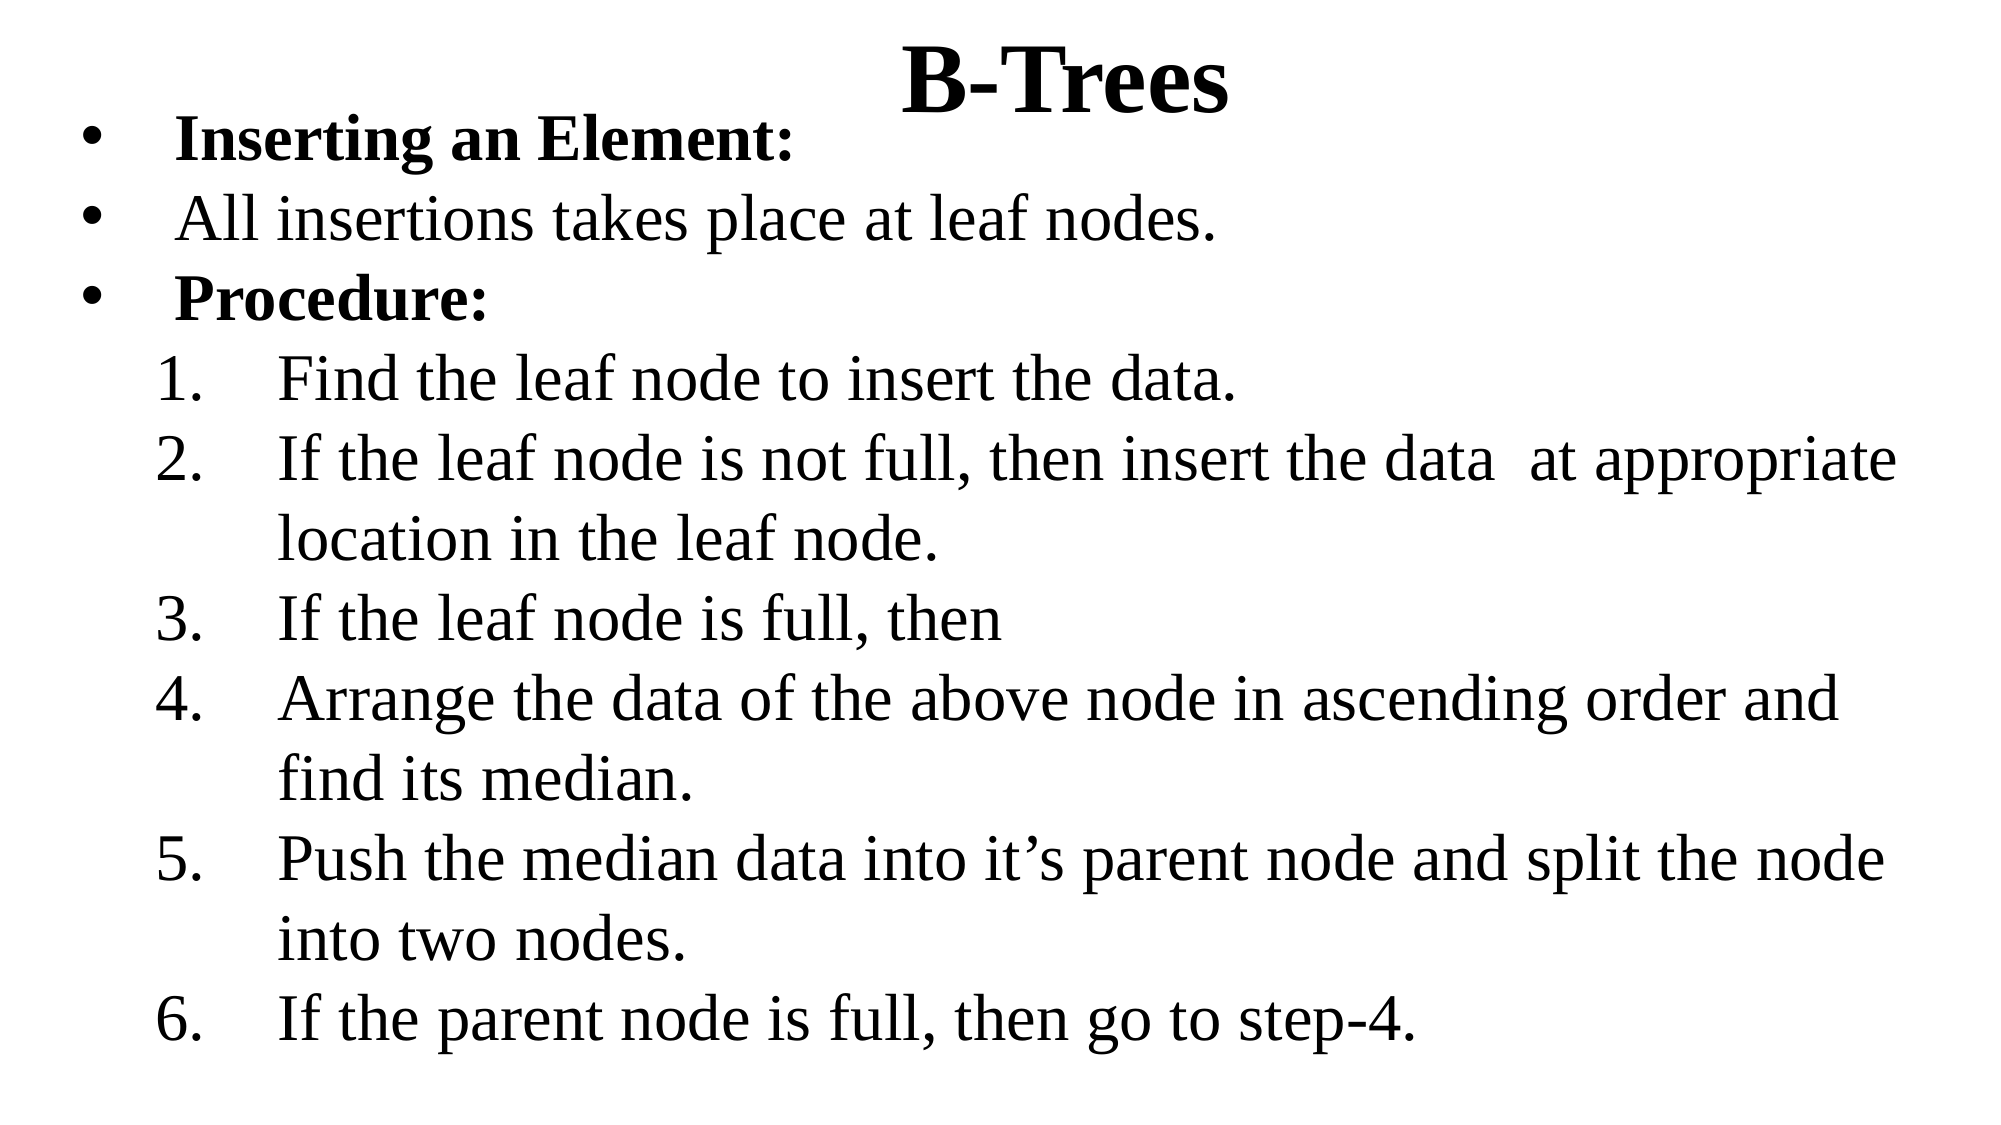

B-Trees
Inserting an Element:
All insertions takes place at leaf nodes.
Procedure:
Find the leaf node to insert the data.
If the leaf node is not full, then insert the data  at appropriate location in the leaf node.
If the leaf node is full, then
Arrange the data of the above node in ascending order and find its median.
Push the median data into it’s parent node and split the node into two nodes.
If the parent node is full, then go to step-4.